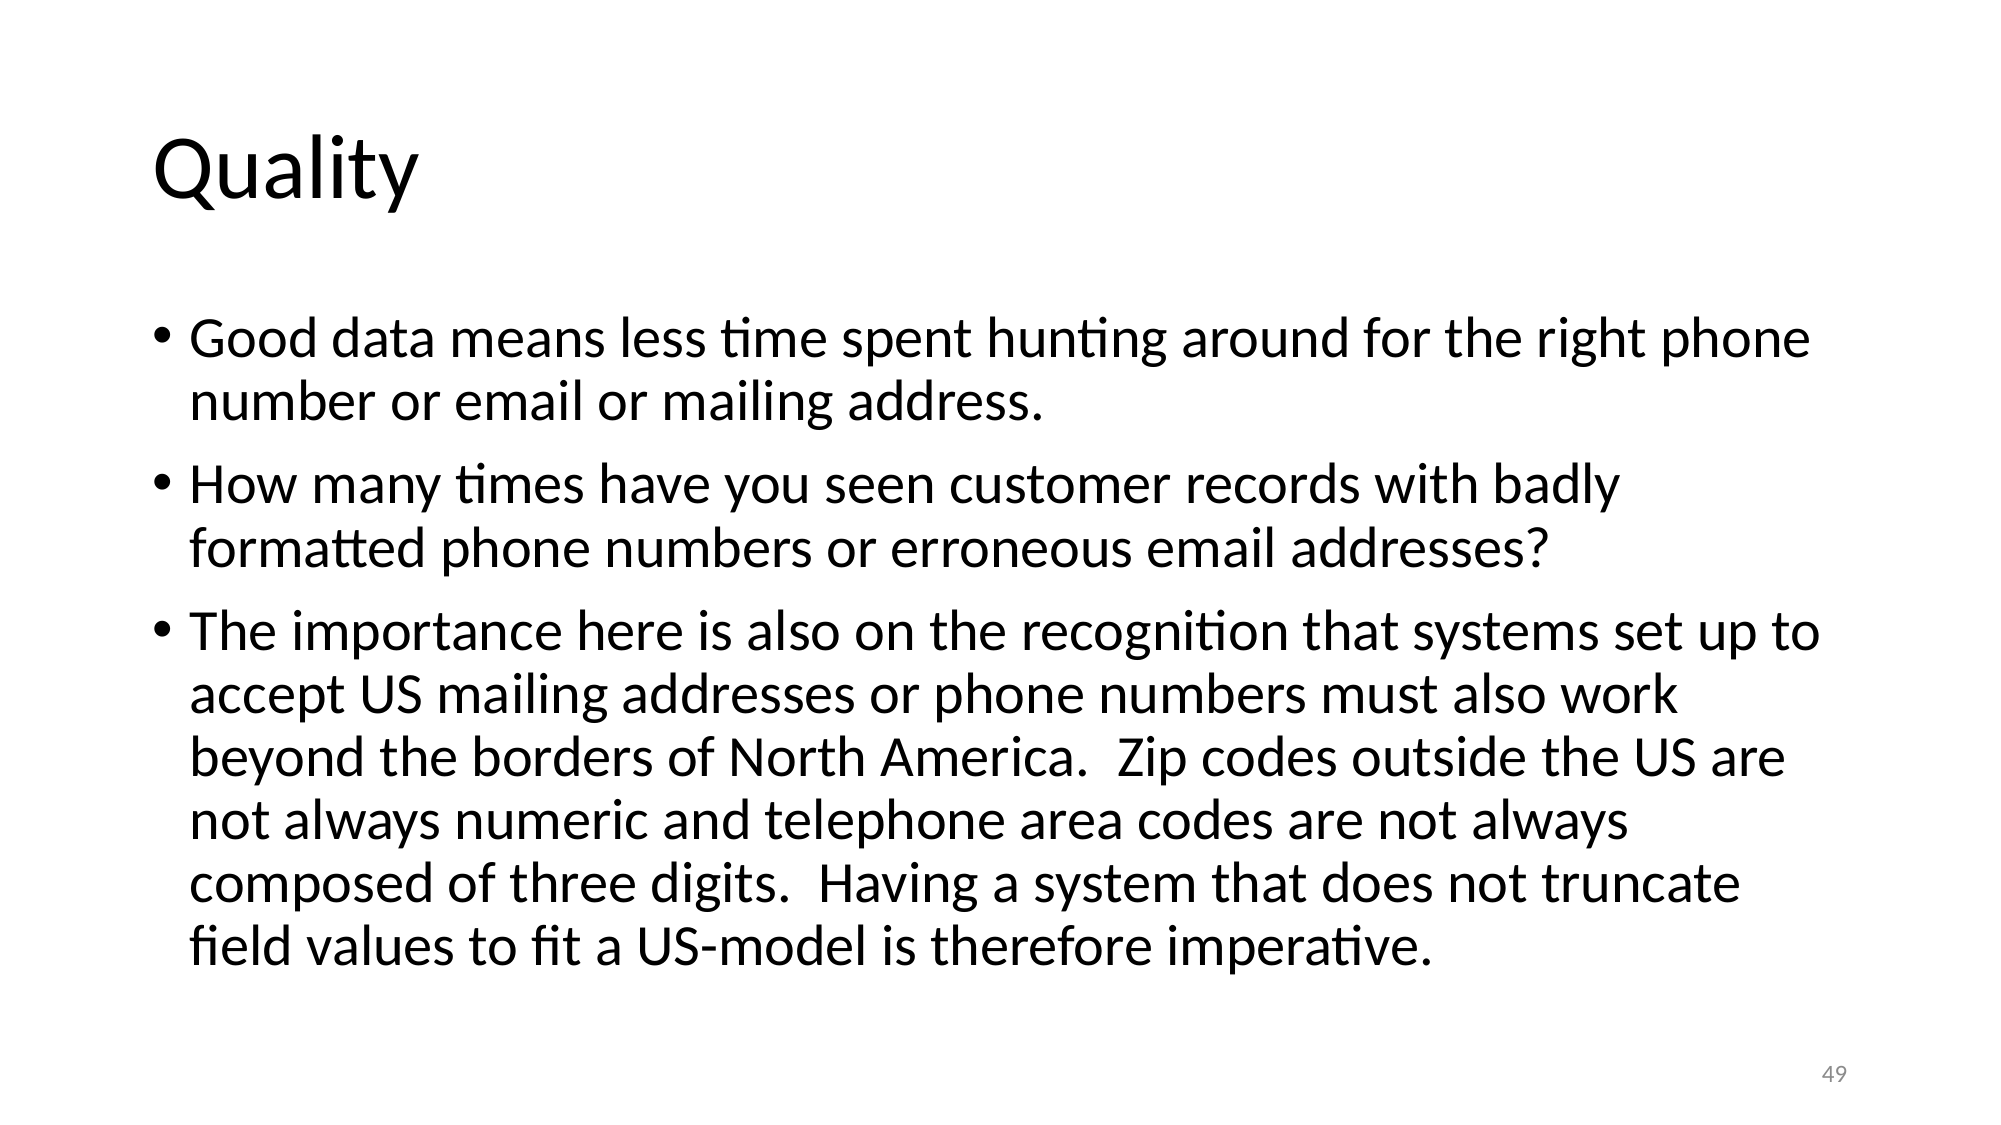

# Quality
Good data means less time spent hunting around for the right phone number or email or mailing address.
How many times have you seen customer records with badly formatted phone numbers or erroneous email addresses?
The importance here is also on the recognition that systems set up to accept US mailing addresses or phone numbers must also work beyond the borders of North America.  Zip codes outside the US are not always numeric and telephone area codes are not always composed of three digits.  Having a system that does not truncate field values to fit a US-model is therefore imperative.
49